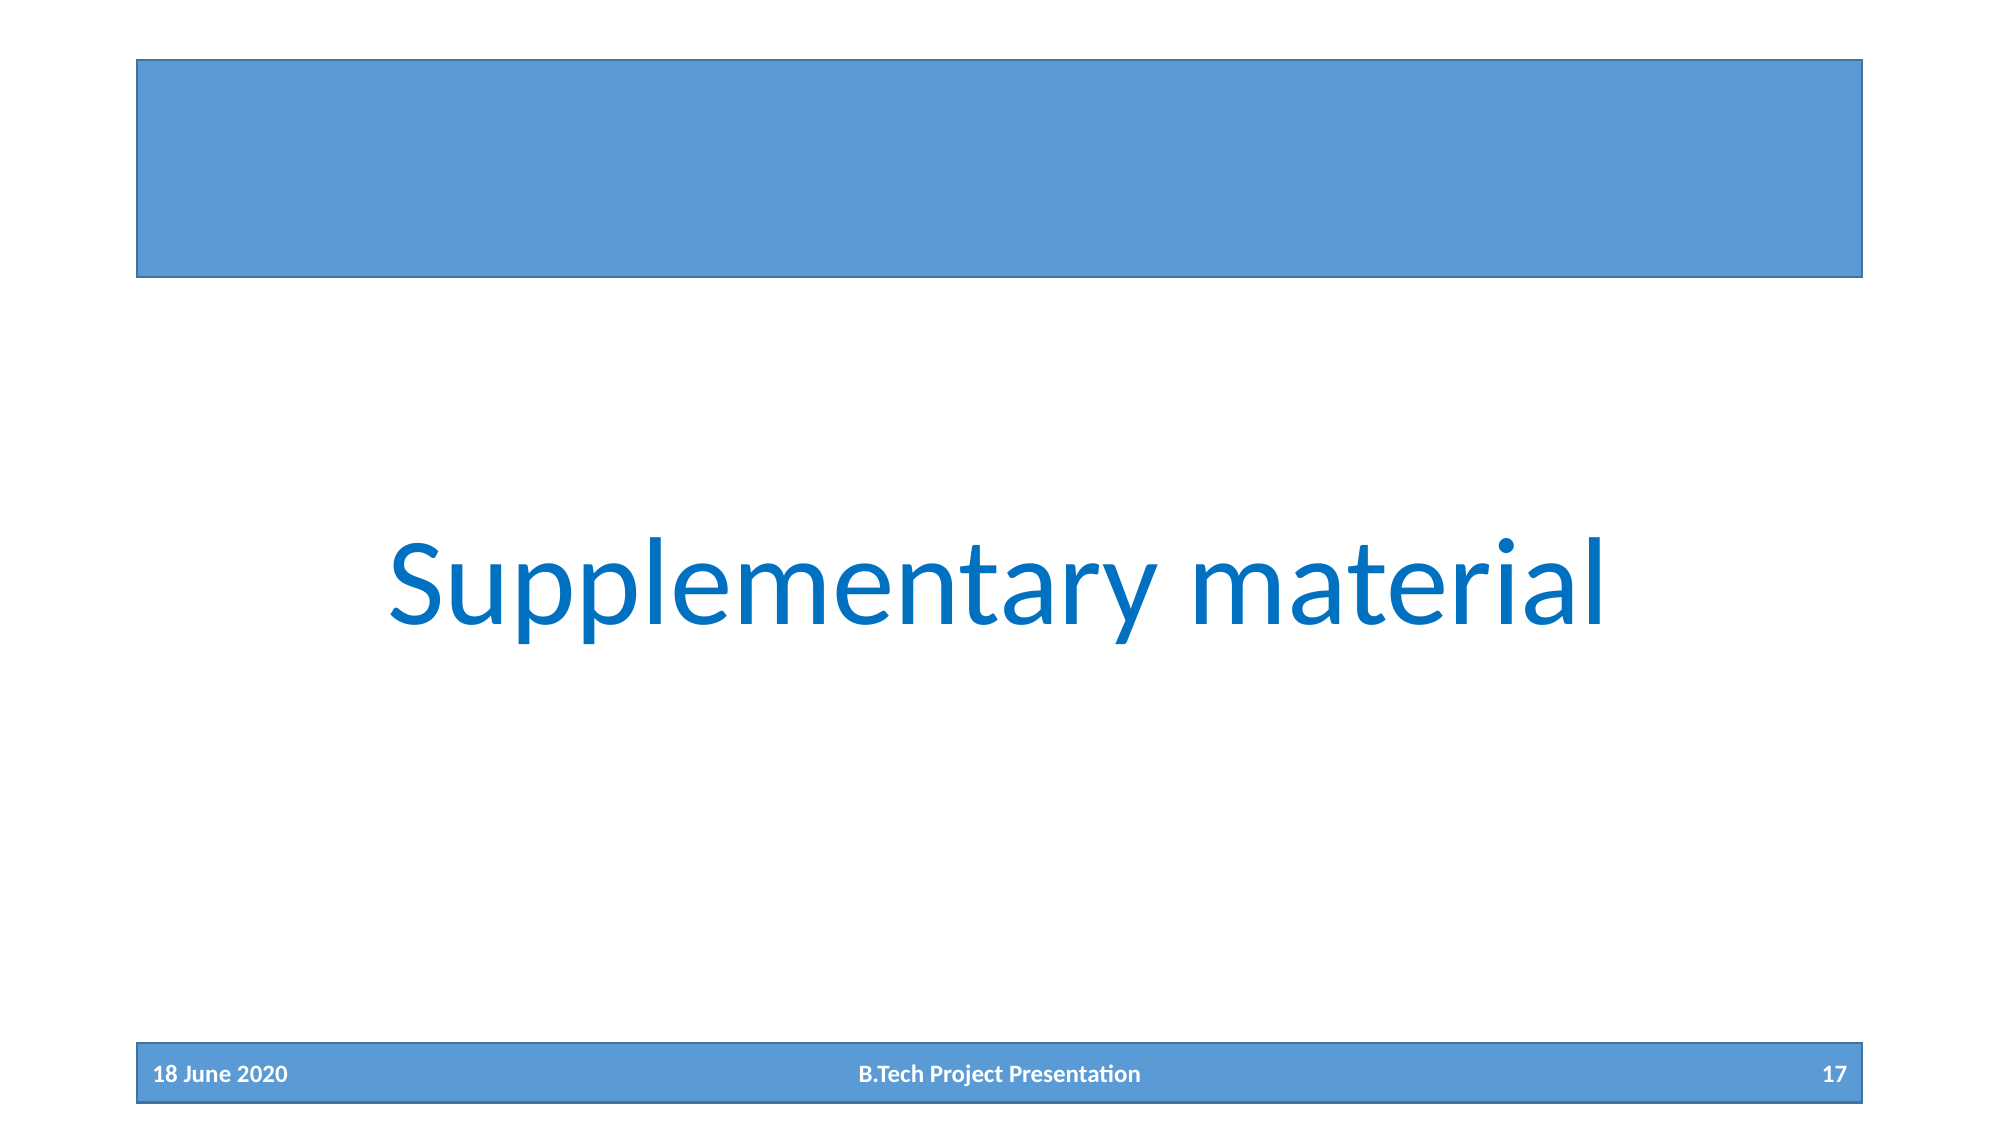

# Supplementary material
18 June 2020
B.Tech Project Presentation
17